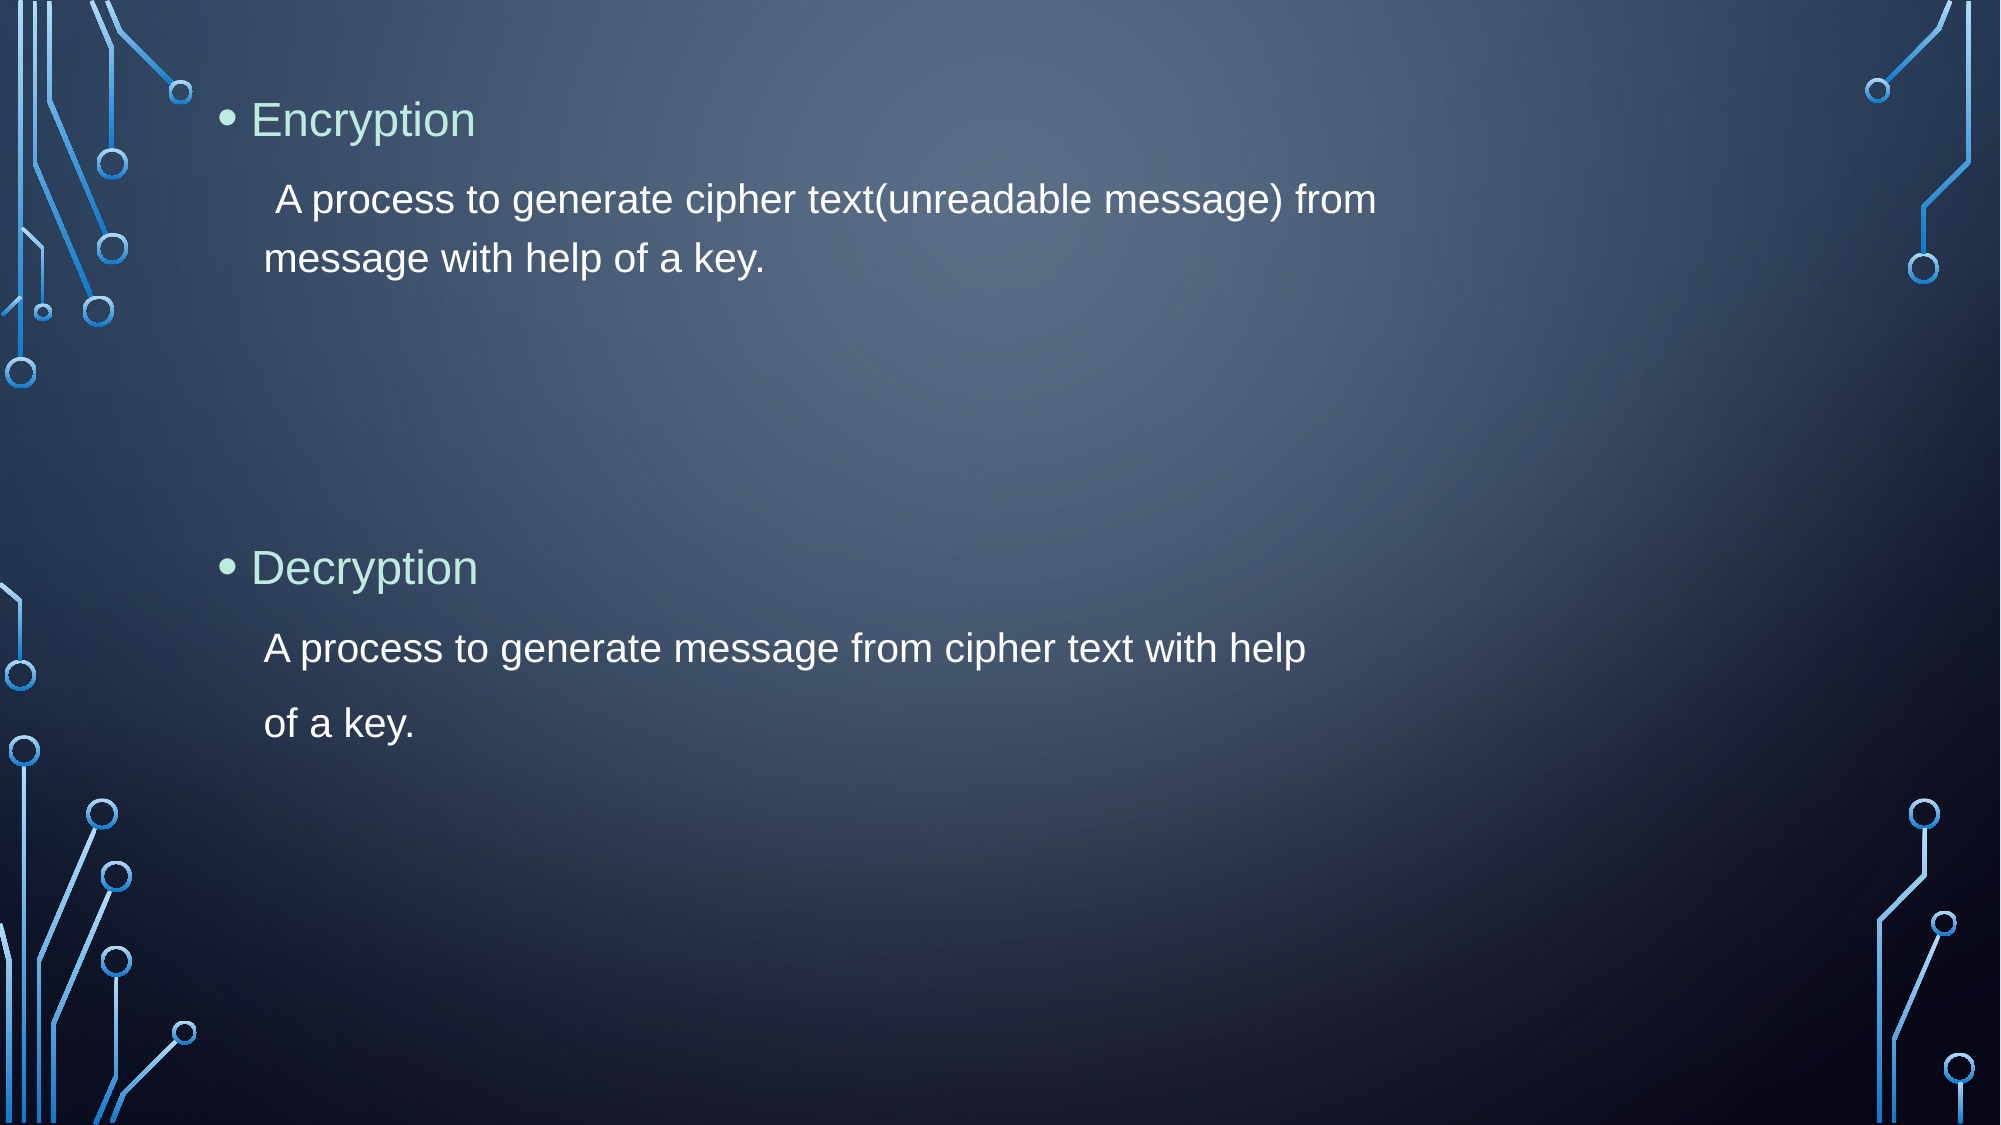

Encryption
     A process to generate cipher text(unreadable message) from                             message with help of a key.

Decryption
    A process to generate message from cipher text with help
    of a key.